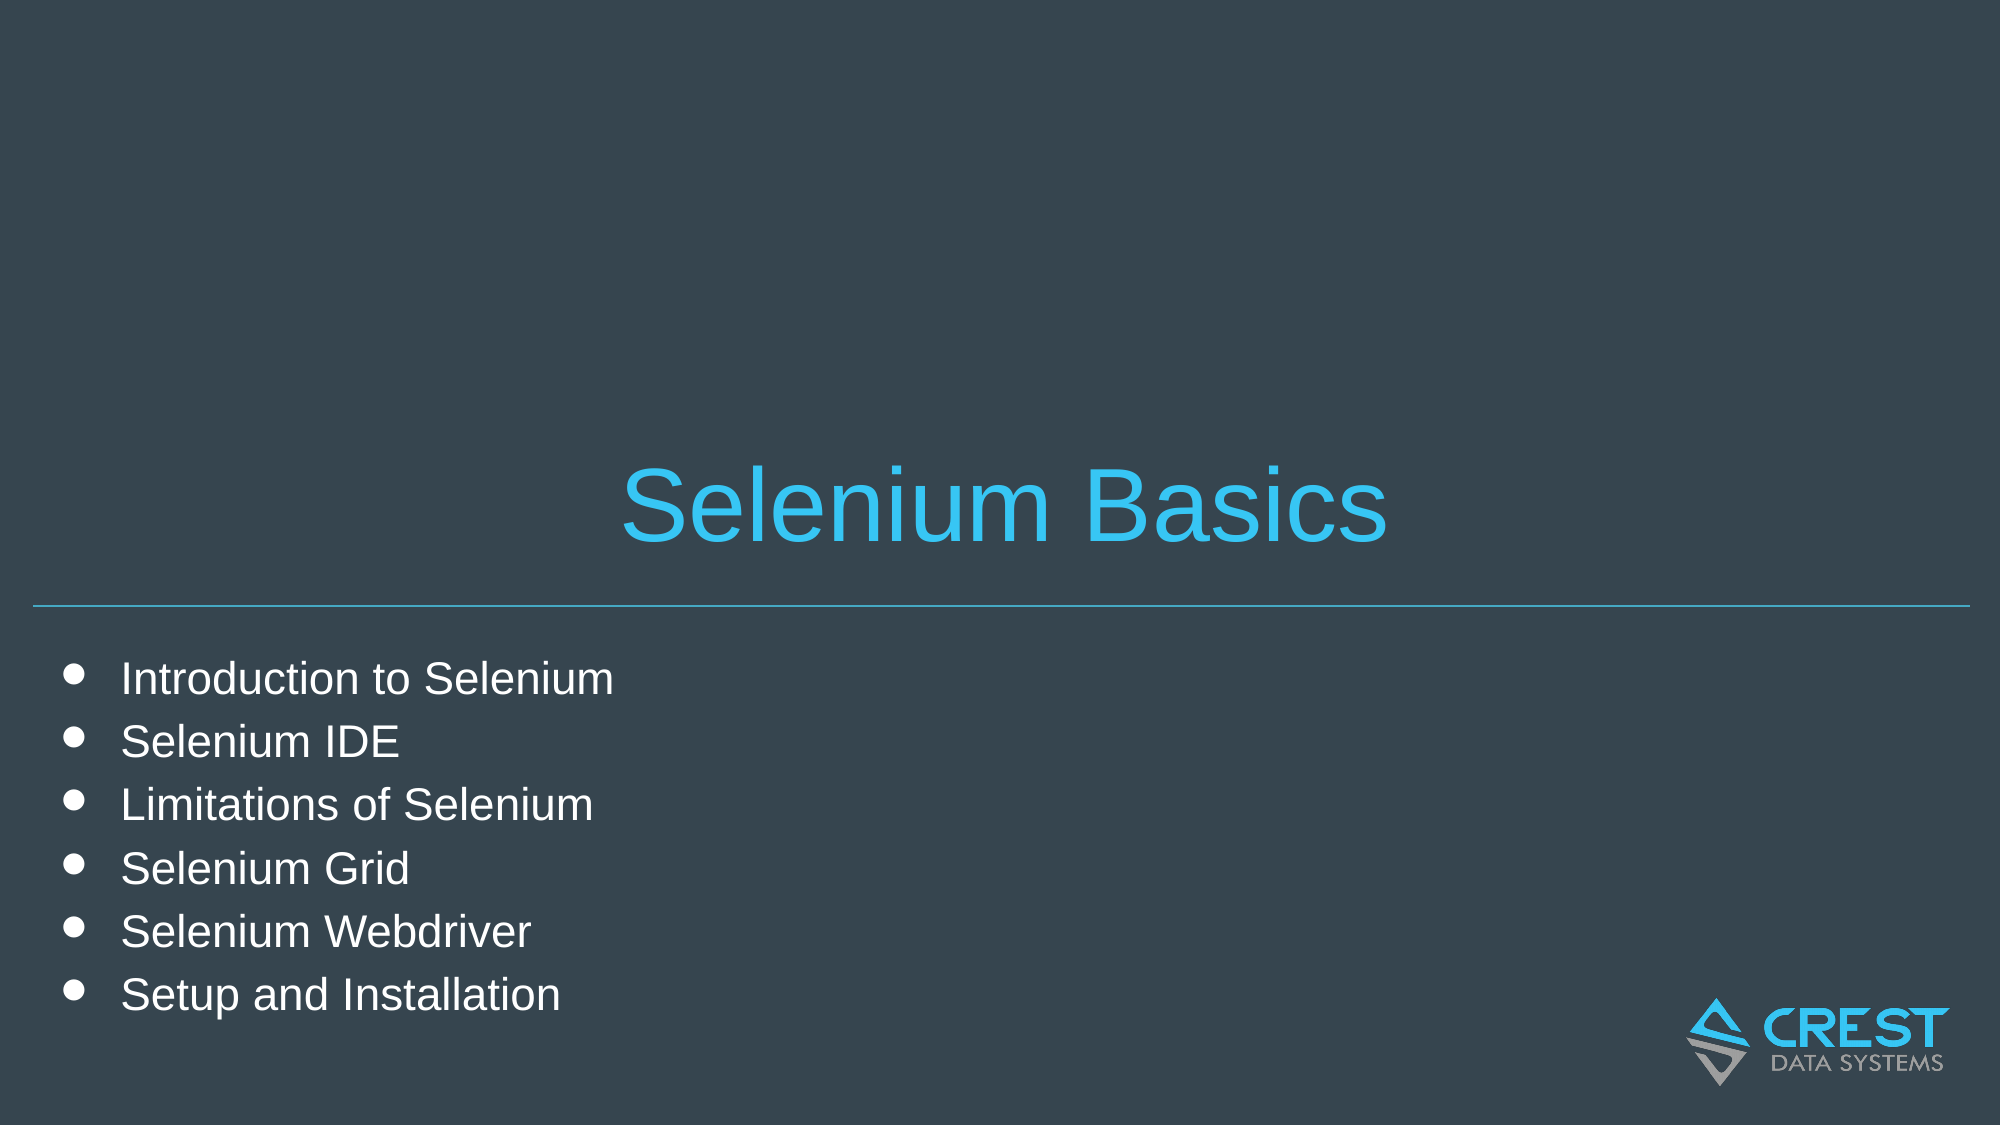

# Selenium Basics
Introduction to Selenium
Selenium IDE
Limitations of Selenium
Selenium Grid
Selenium Webdriver
Setup and Installation